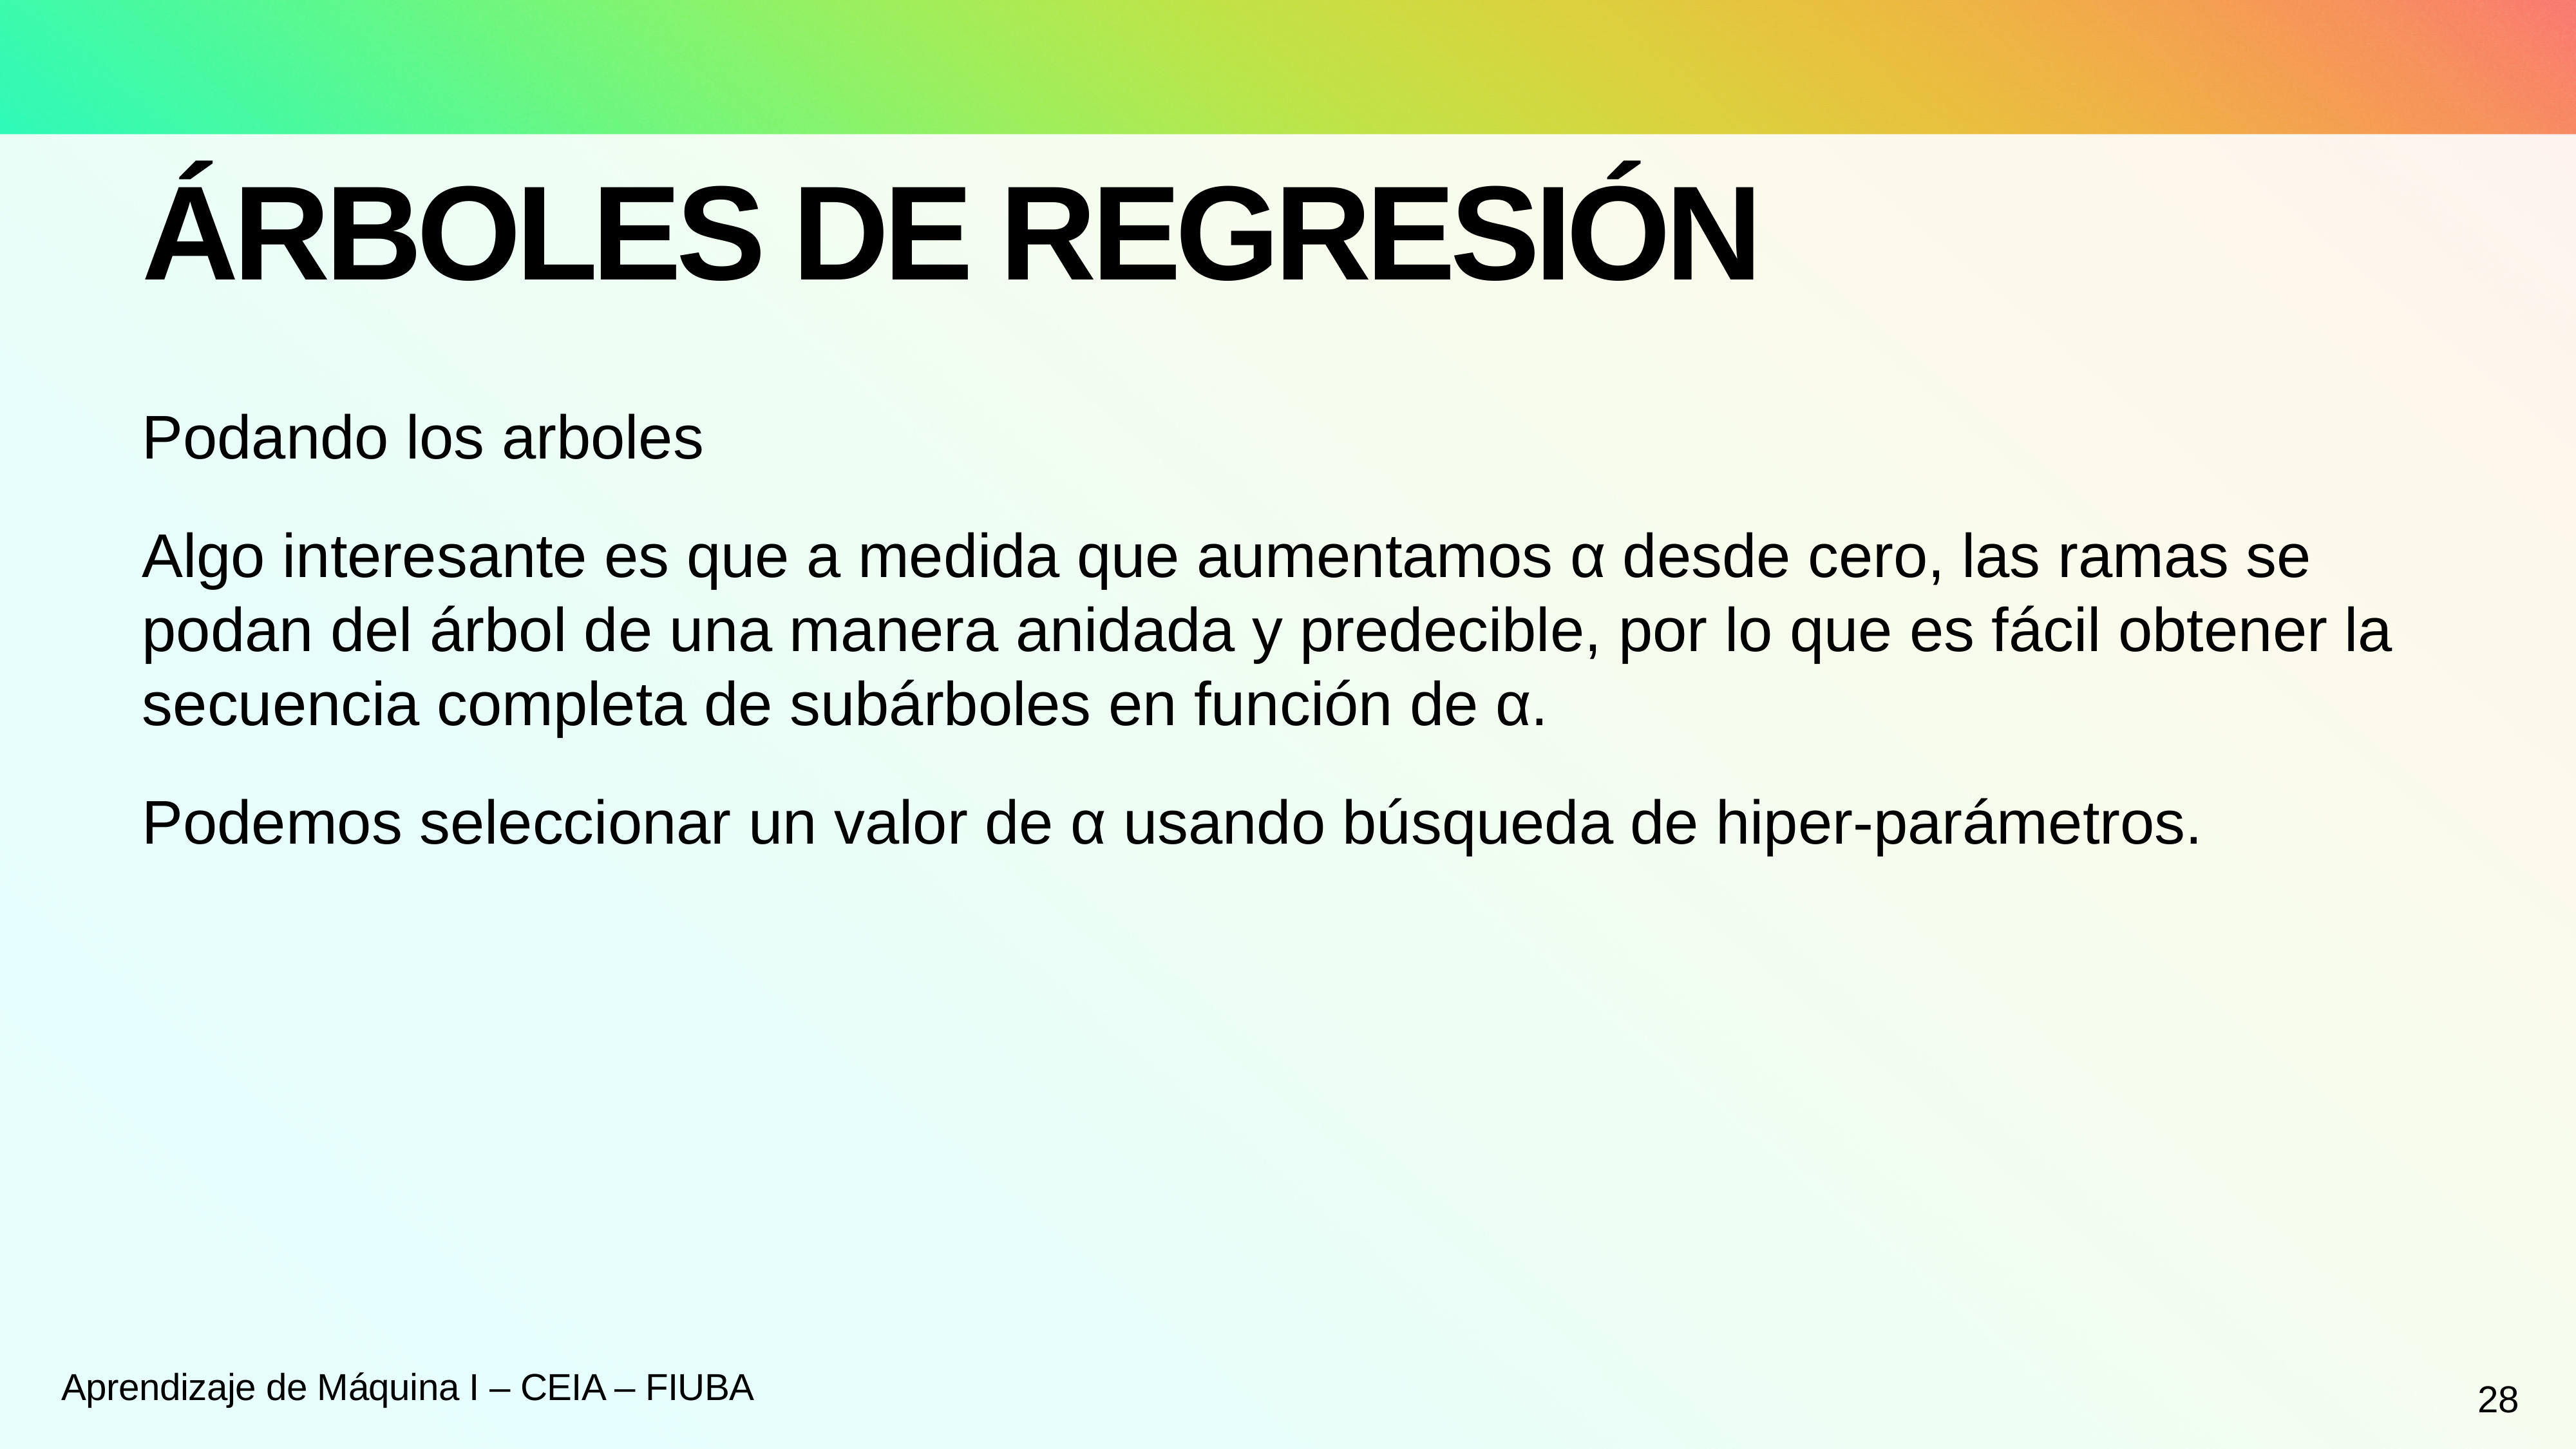

# Árboles de Regresión
Podando los arboles
Algo interesante es que a medida que aumentamos α desde cero, las ramas se podan del árbol de una manera anidada y predecible, por lo que es fácil obtener la secuencia completa de subárboles en función de α.
Podemos seleccionar un valor de α usando búsqueda de hiper-parámetros.
Aprendizaje de Máquina I – CEIA – FIUBA
28